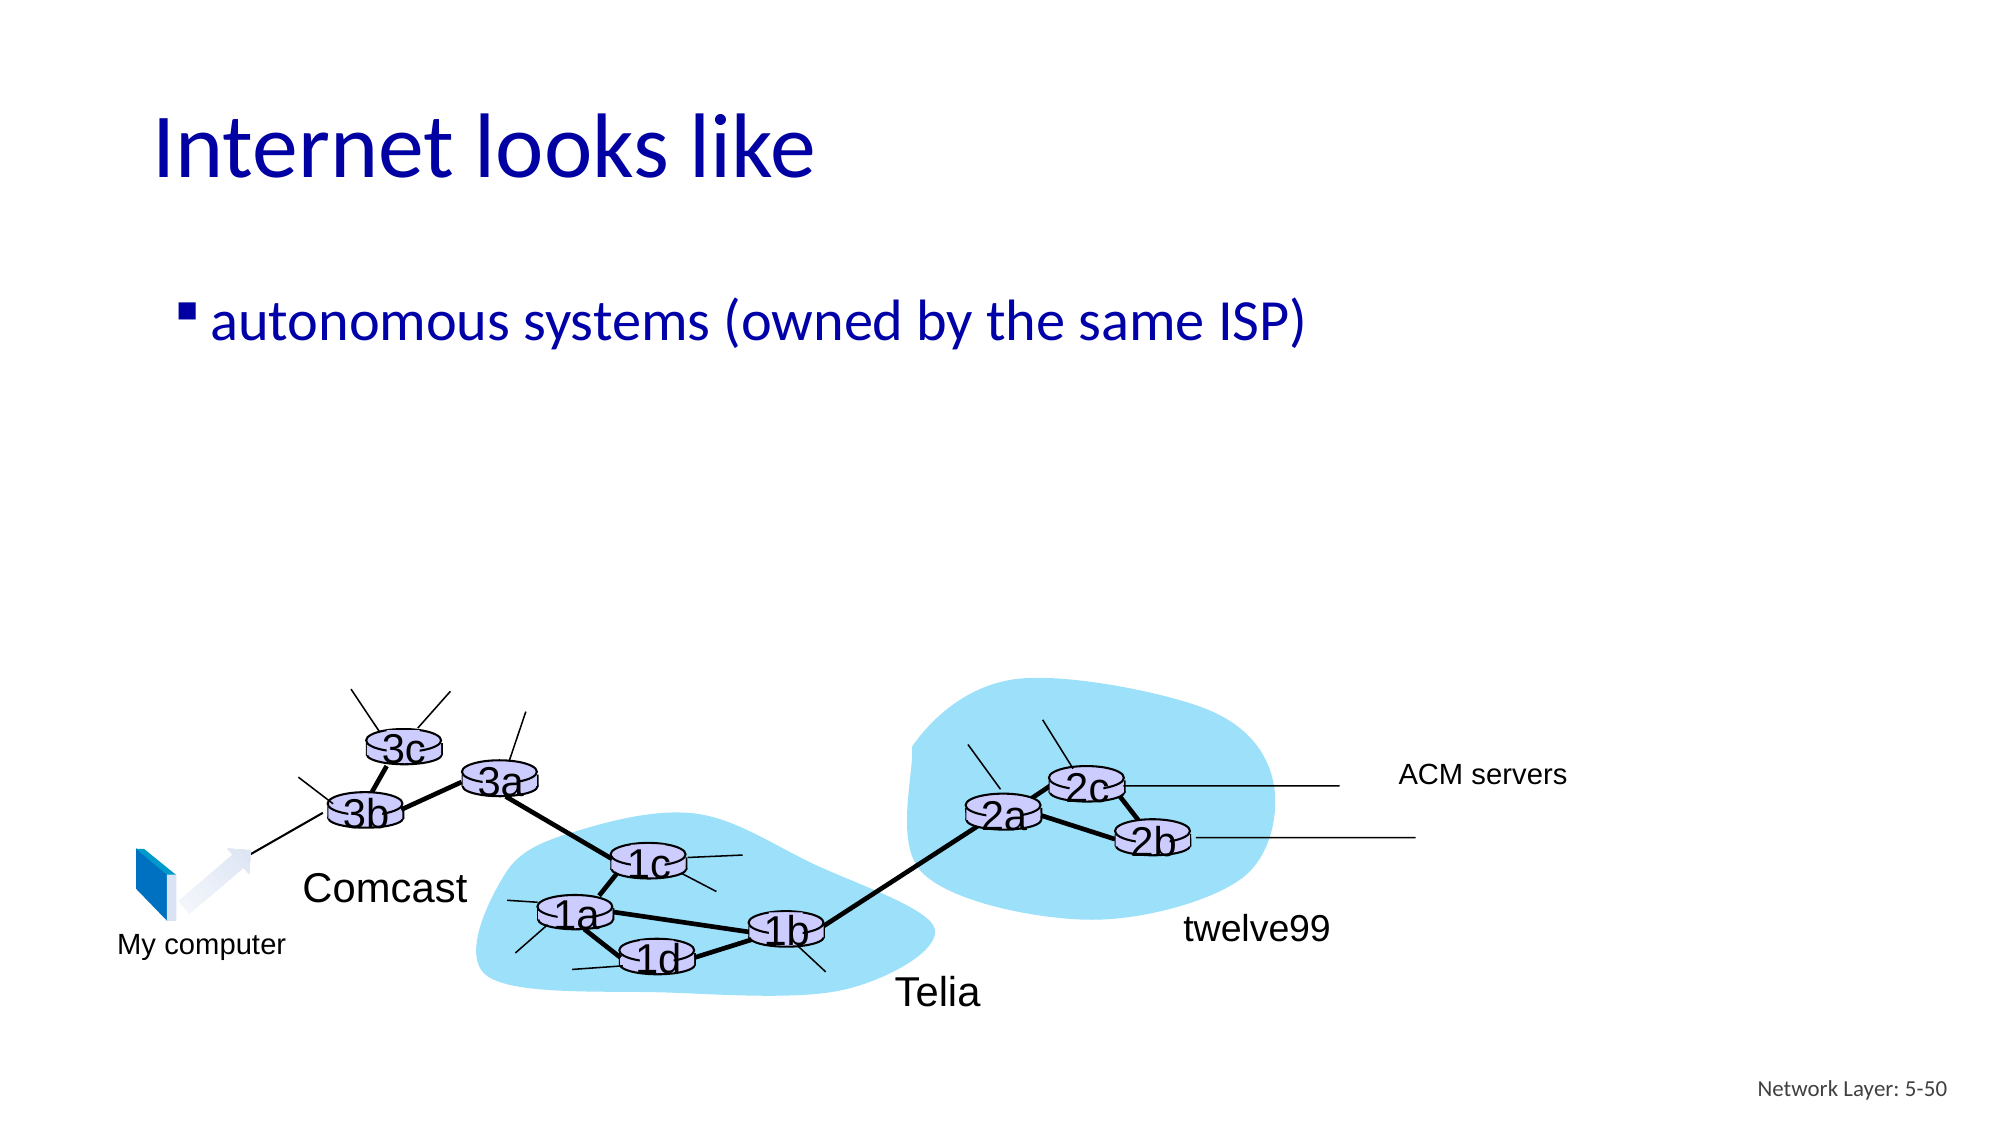

# Internet looks like
autonomous systems (owned by the same ISP)

3c

3a
ACM servers
2c

3b
2a

2b

1c

Comcast

1a

twelve99
1b

My computer

1d

Telia

Network Layer: 5-50